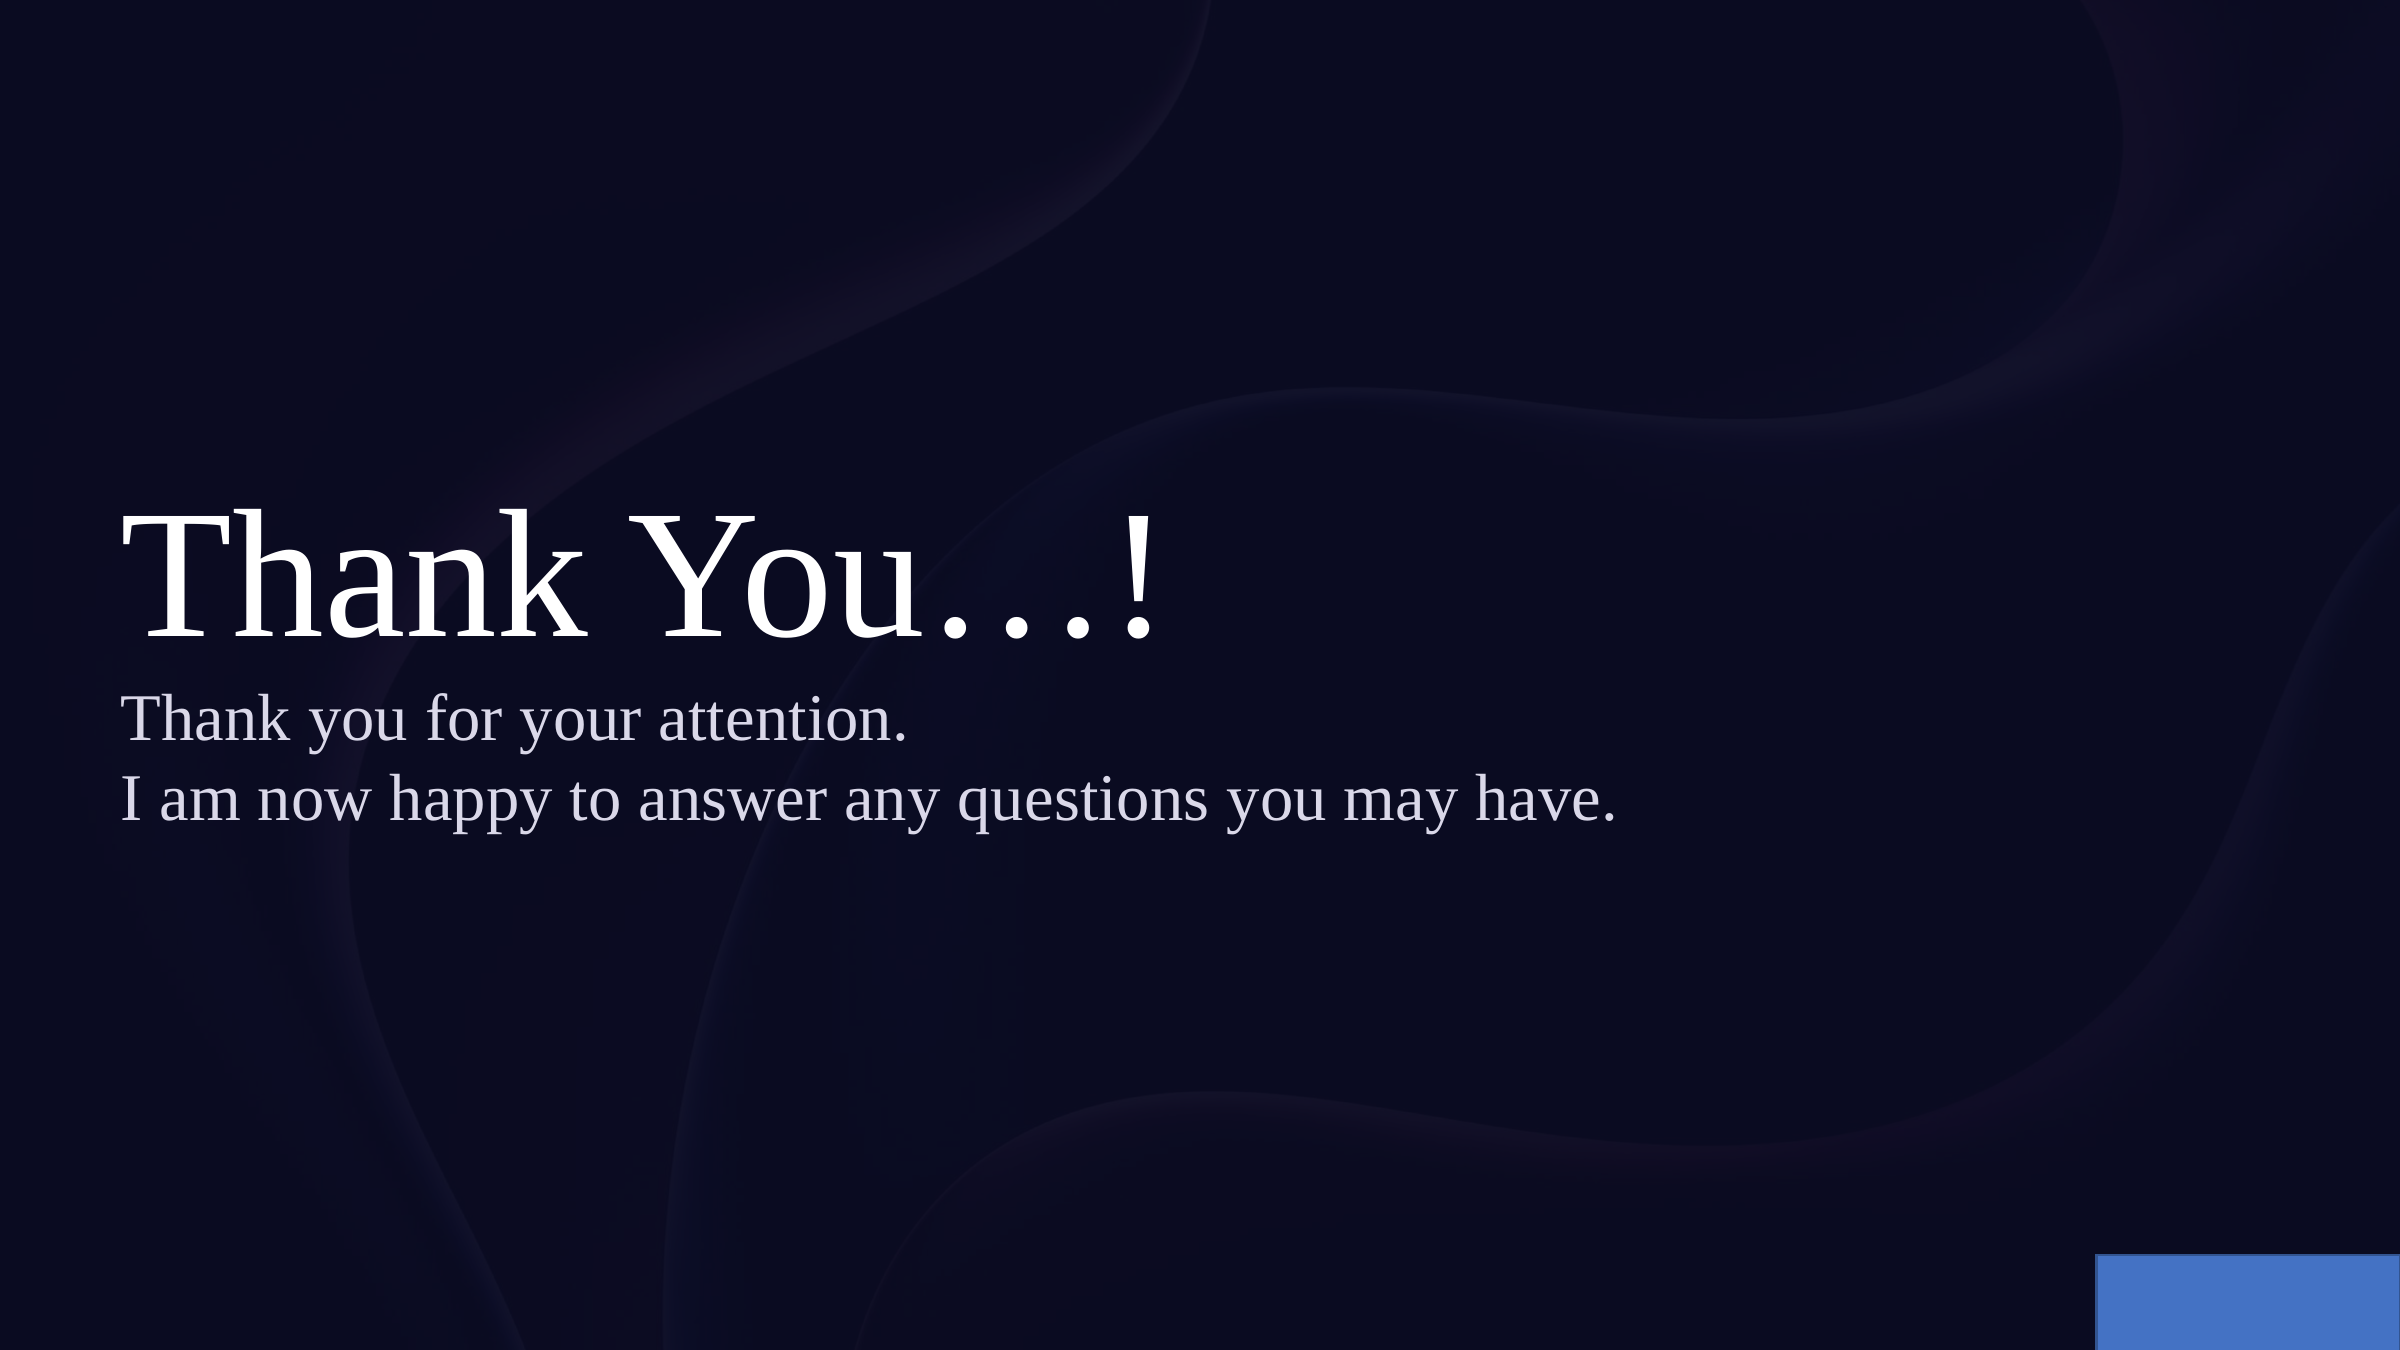

Thank You…!
Thank you for your attention.
I am now happy to answer any questions you may have.